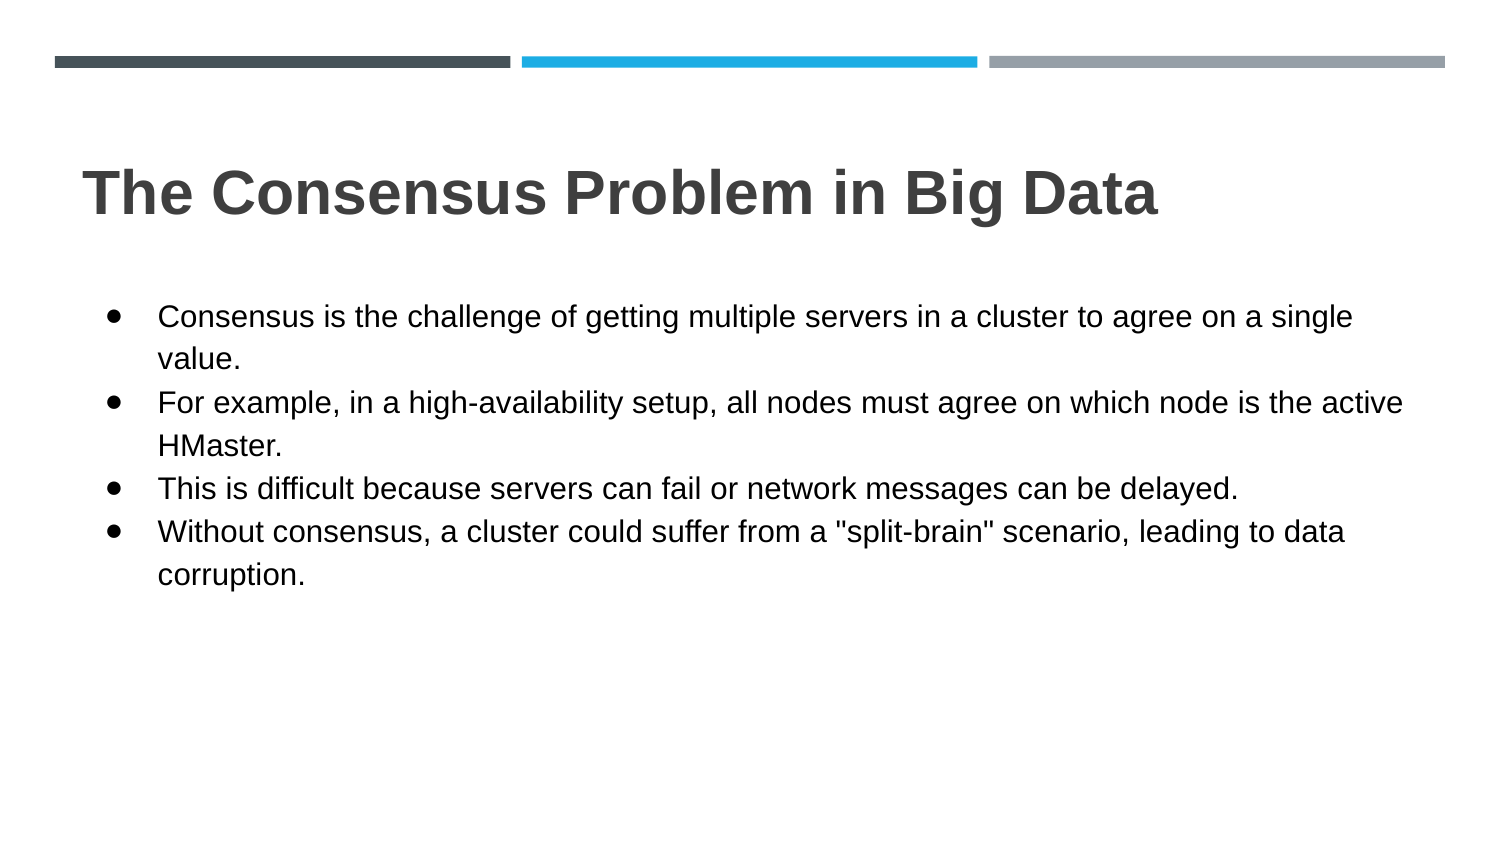

# The Consensus Problem in Big Data
Consensus is the challenge of getting multiple servers in a cluster to agree on a single value.
For example, in a high-availability setup, all nodes must agree on which node is the active HMaster.
This is difficult because servers can fail or network messages can be delayed.
Without consensus, a cluster could suffer from a "split-brain" scenario, leading to data corruption.